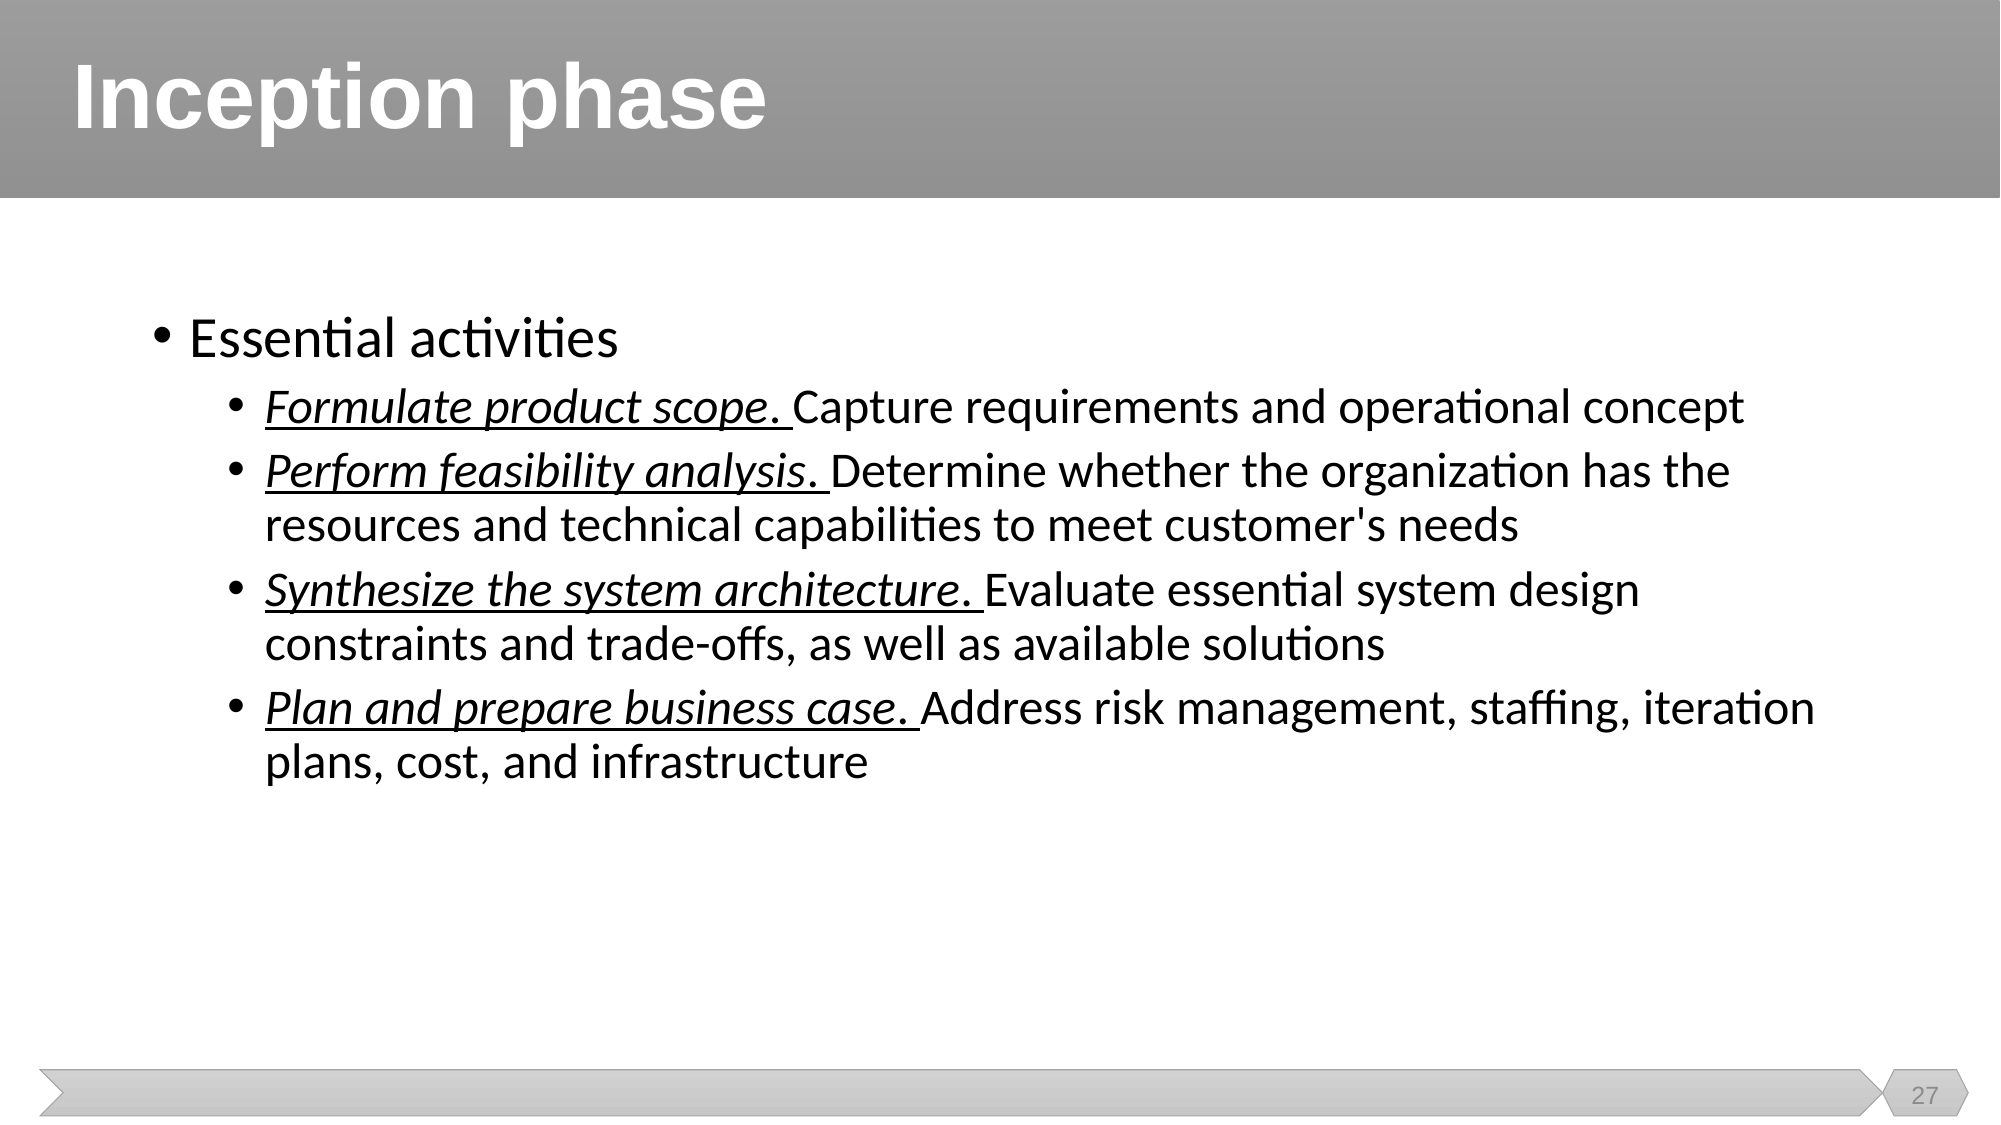

# Inception phase
Essential activities
Formulate product scope. Capture requirements and operational concept
Perform feasibility analysis. Determine whether the organization has the resources and technical capabilities to meet customer's needs
Synthesize the system architecture. Evaluate essential system design constraints and trade-offs, as well as available solutions
Plan and prepare business case. Address risk management, staffing, iteration plans, cost, and infrastructure
27